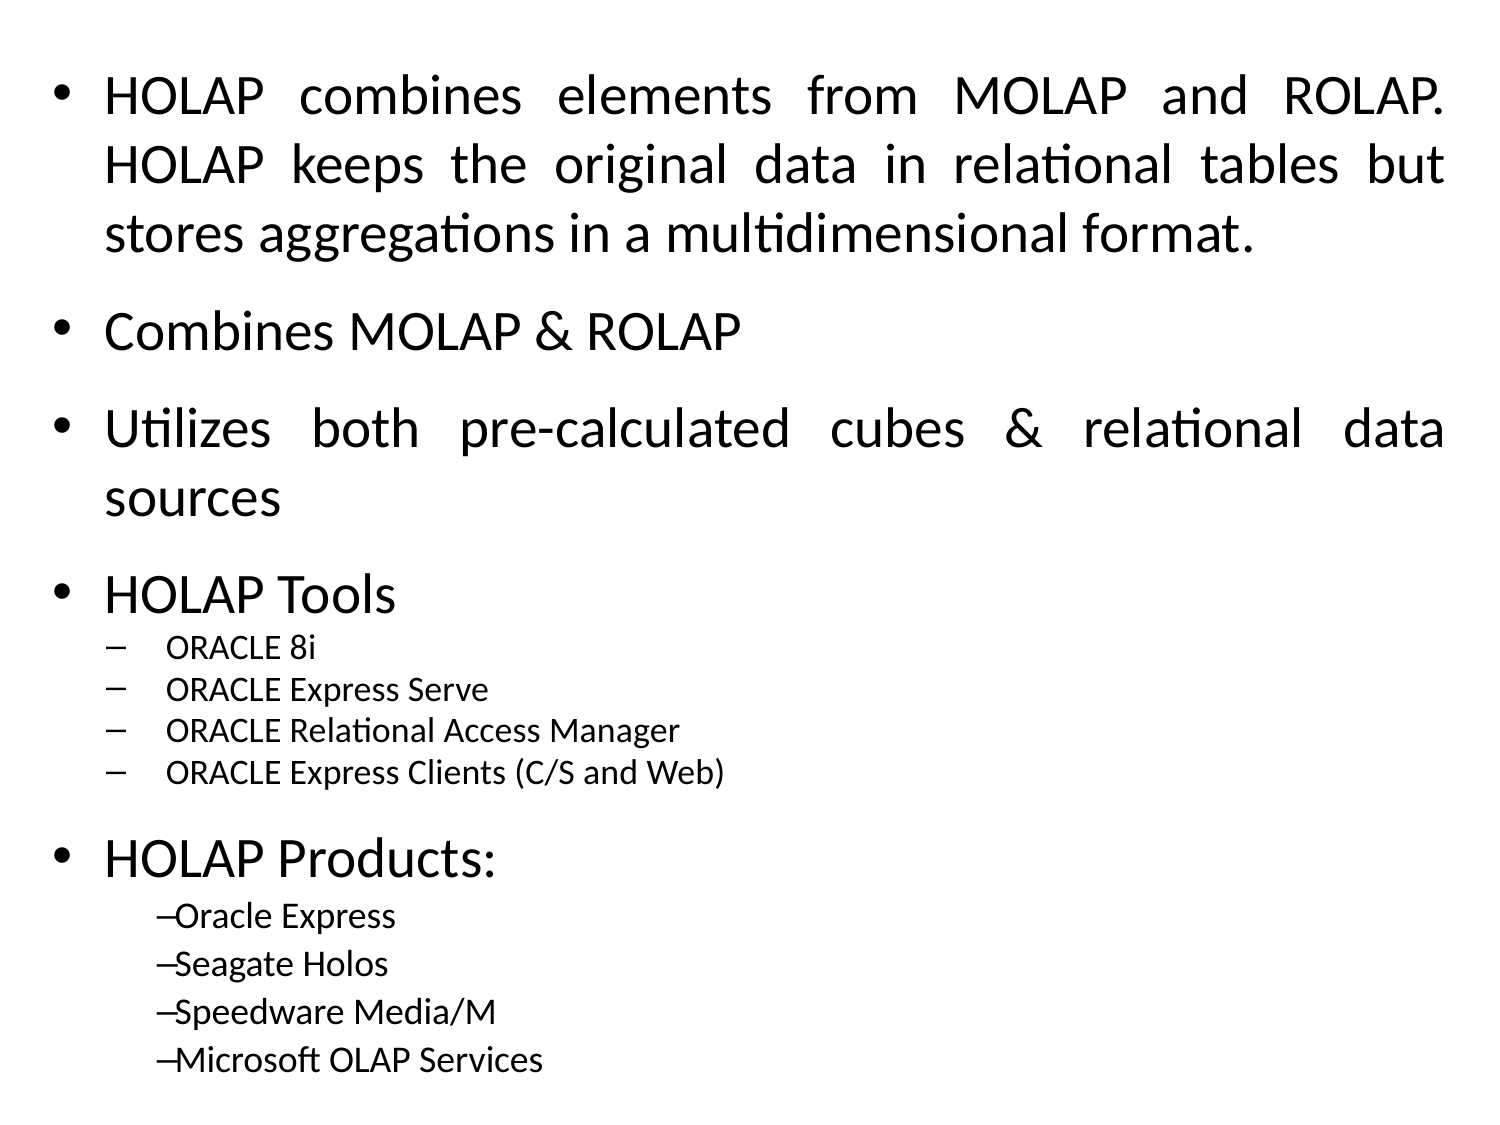

HOLAP combines elements from MOLAP and ROLAP. HOLAP keeps the original data in relational tables but stores aggregations in a multidimensional format.
Combines MOLAP & ROLAP
Utilizes both pre-calculated cubes & relational data sources
HOLAP Tools
ORACLE 8i
ORACLE Express Serve
ORACLE Relational Access Manager
ORACLE Express Clients (C/S and Web)
HOLAP Products:
Oracle Express
Seagate Holos
Speedware Media/M
Microsoft OLAP Services